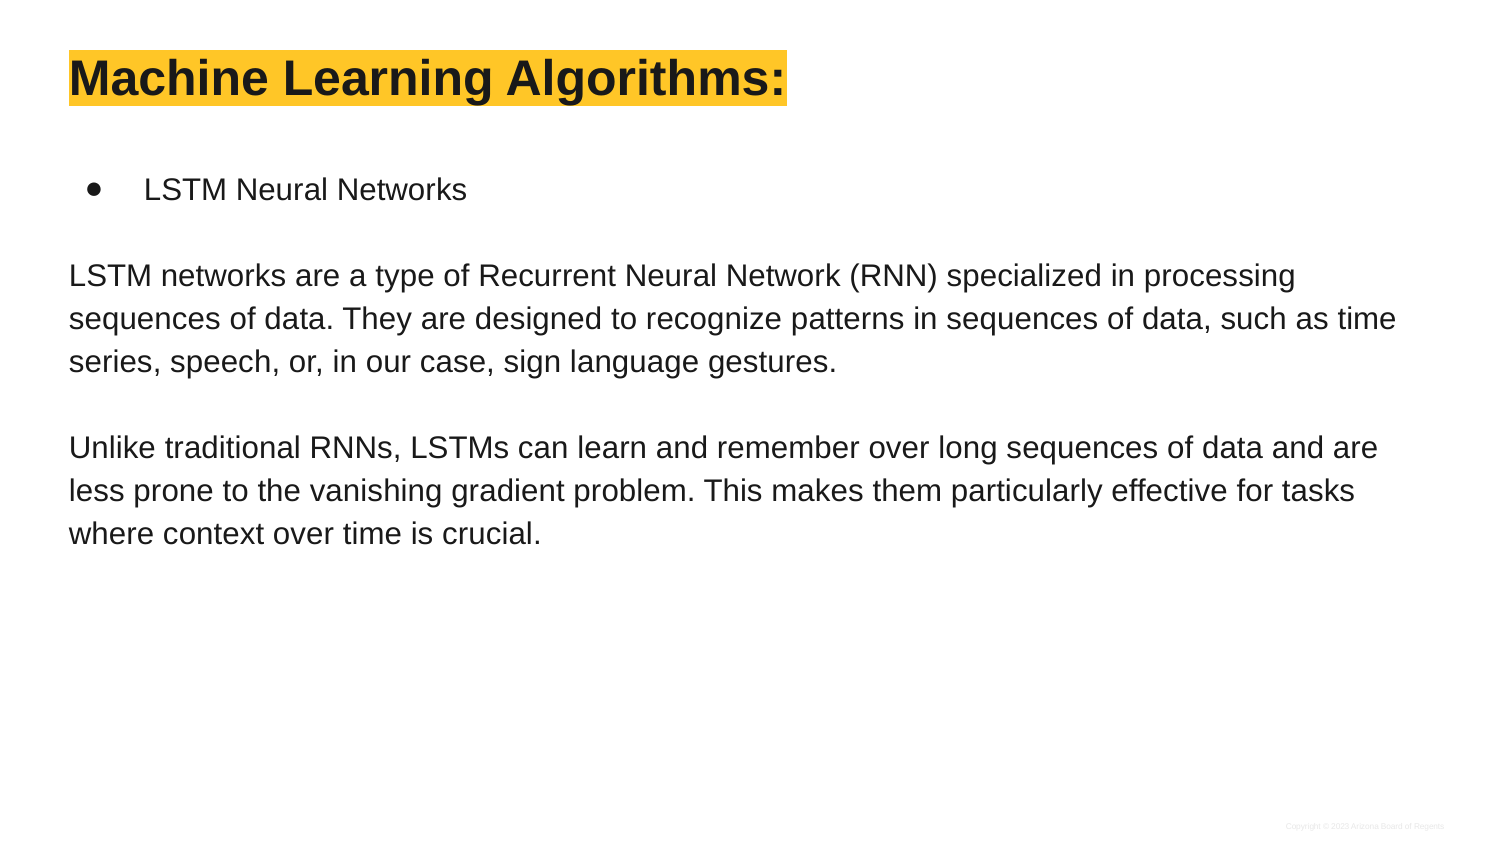

# Machine Learning Algorithms:
LSTM Neural Networks

LSTM networks are a type of Recurrent Neural Network (RNN) specialized in processing sequences of data. They are designed to recognize patterns in sequences of data, such as time series, speech, or, in our case, sign language gestures.

Unlike traditional RNNs, LSTMs can learn and remember over long sequences of data and are less prone to the vanishing gradient problem. This makes them particularly effective for tasks where context over time is crucial.